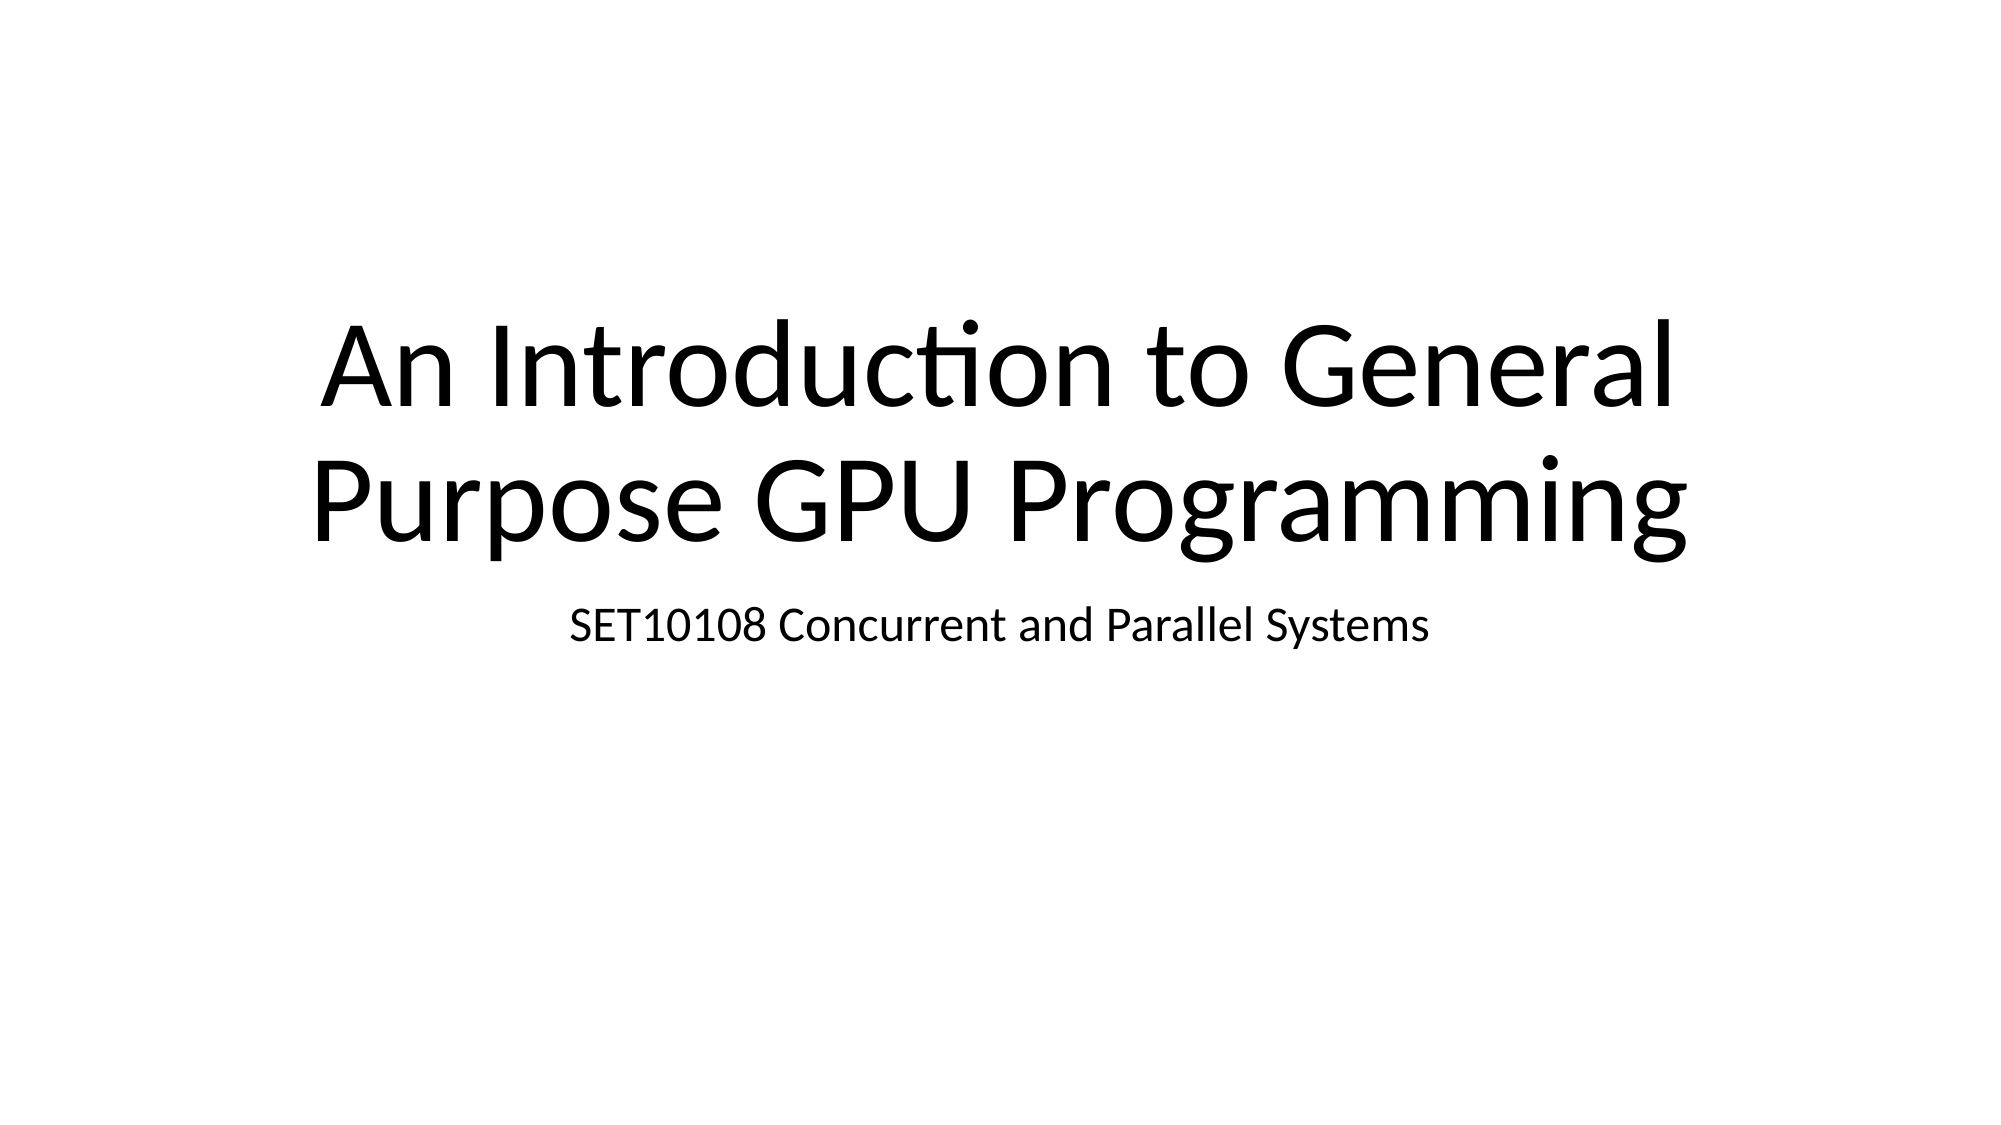

# An Introduction to General Purpose GPU Programming
SET10108 Concurrent and Parallel Systems